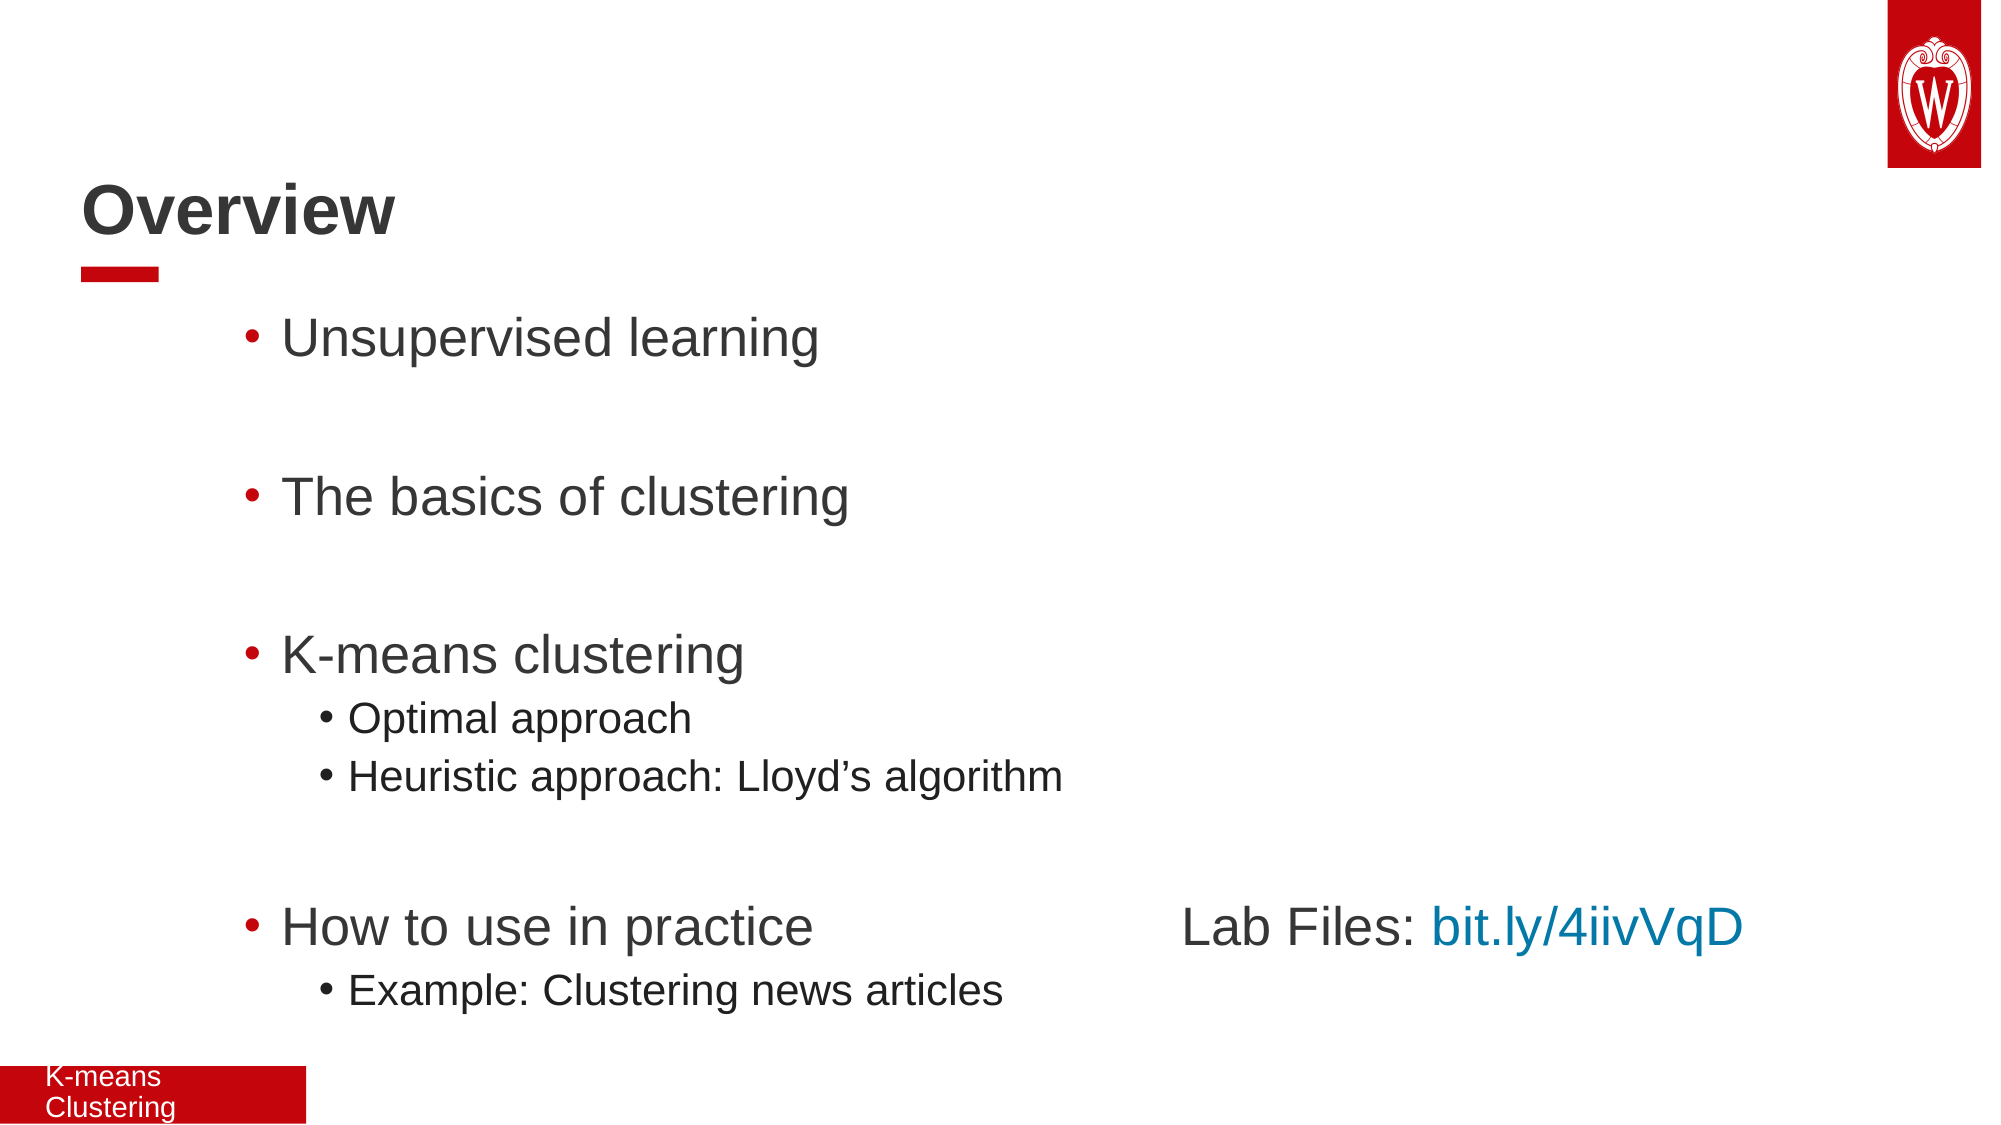

# Overview
Unsupervised learning

The basics of clustering

K-means clustering
Optimal approach
Heuristic approach: Lloyd’s algorithm

How to use in practice			Lab Files: bit.ly/4iivVqD
Example: Clustering news articles

K-means Clustering